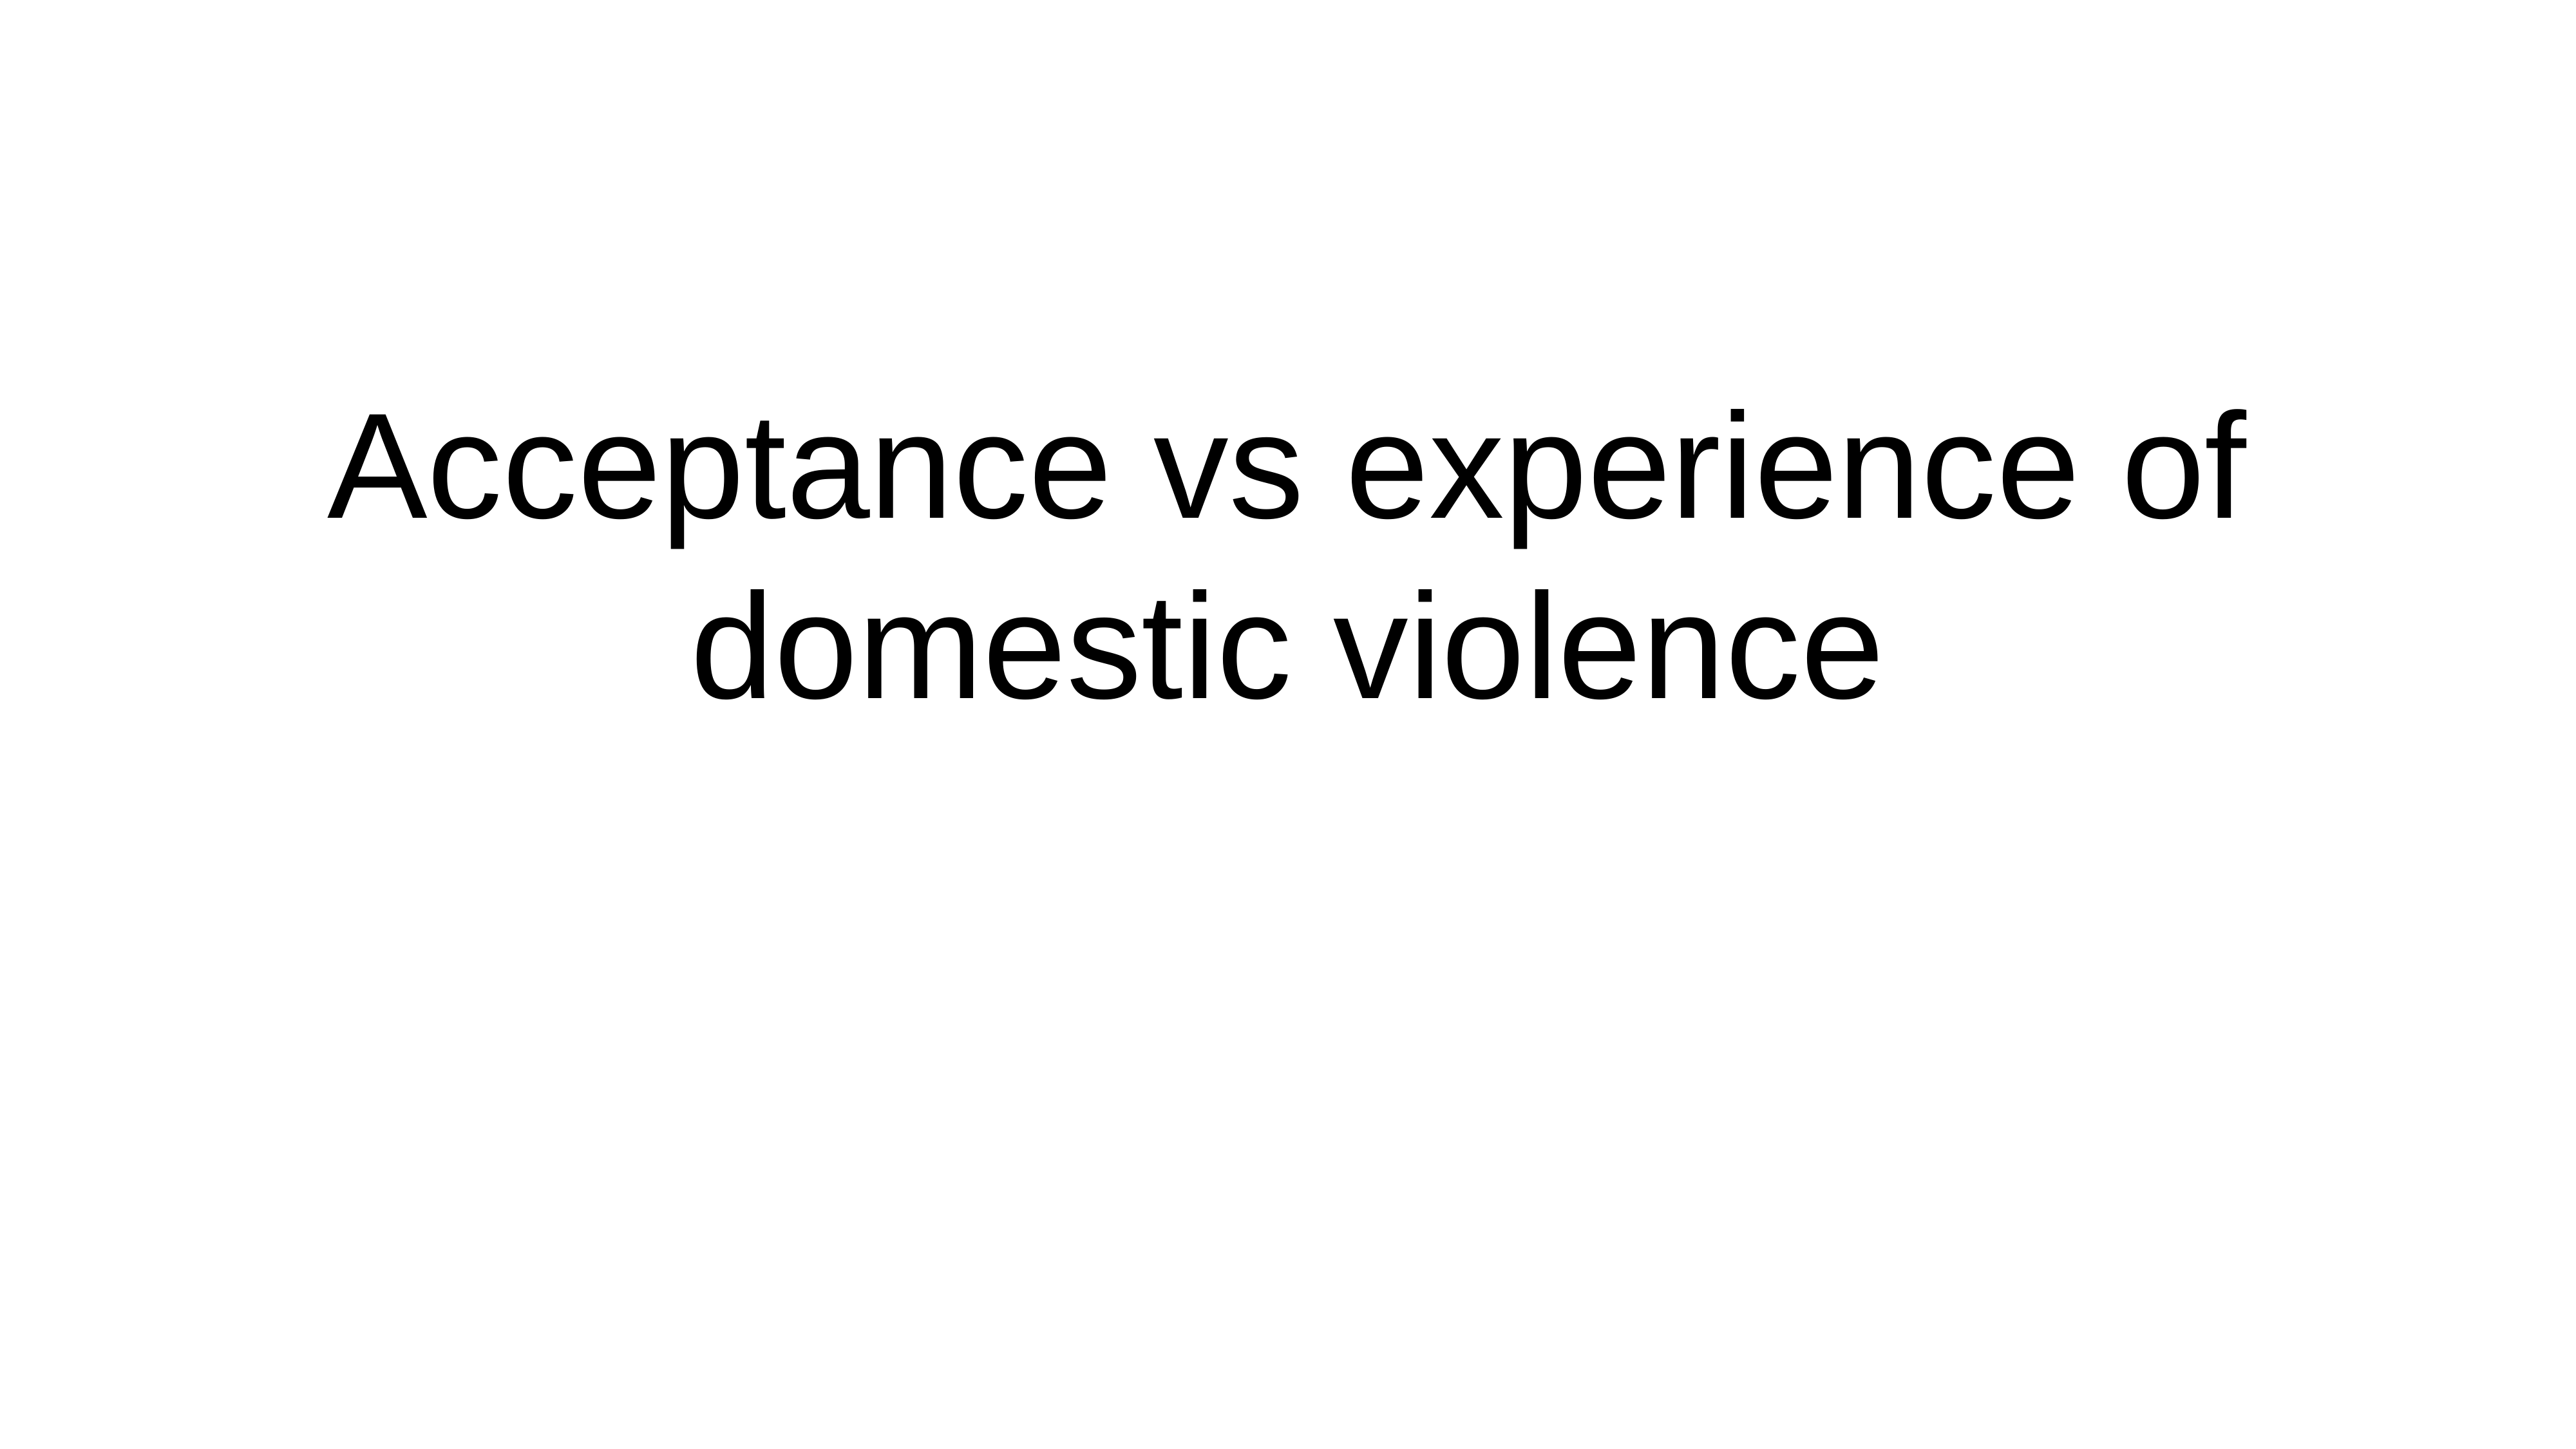

# Acceptance vs experience of domestic violence